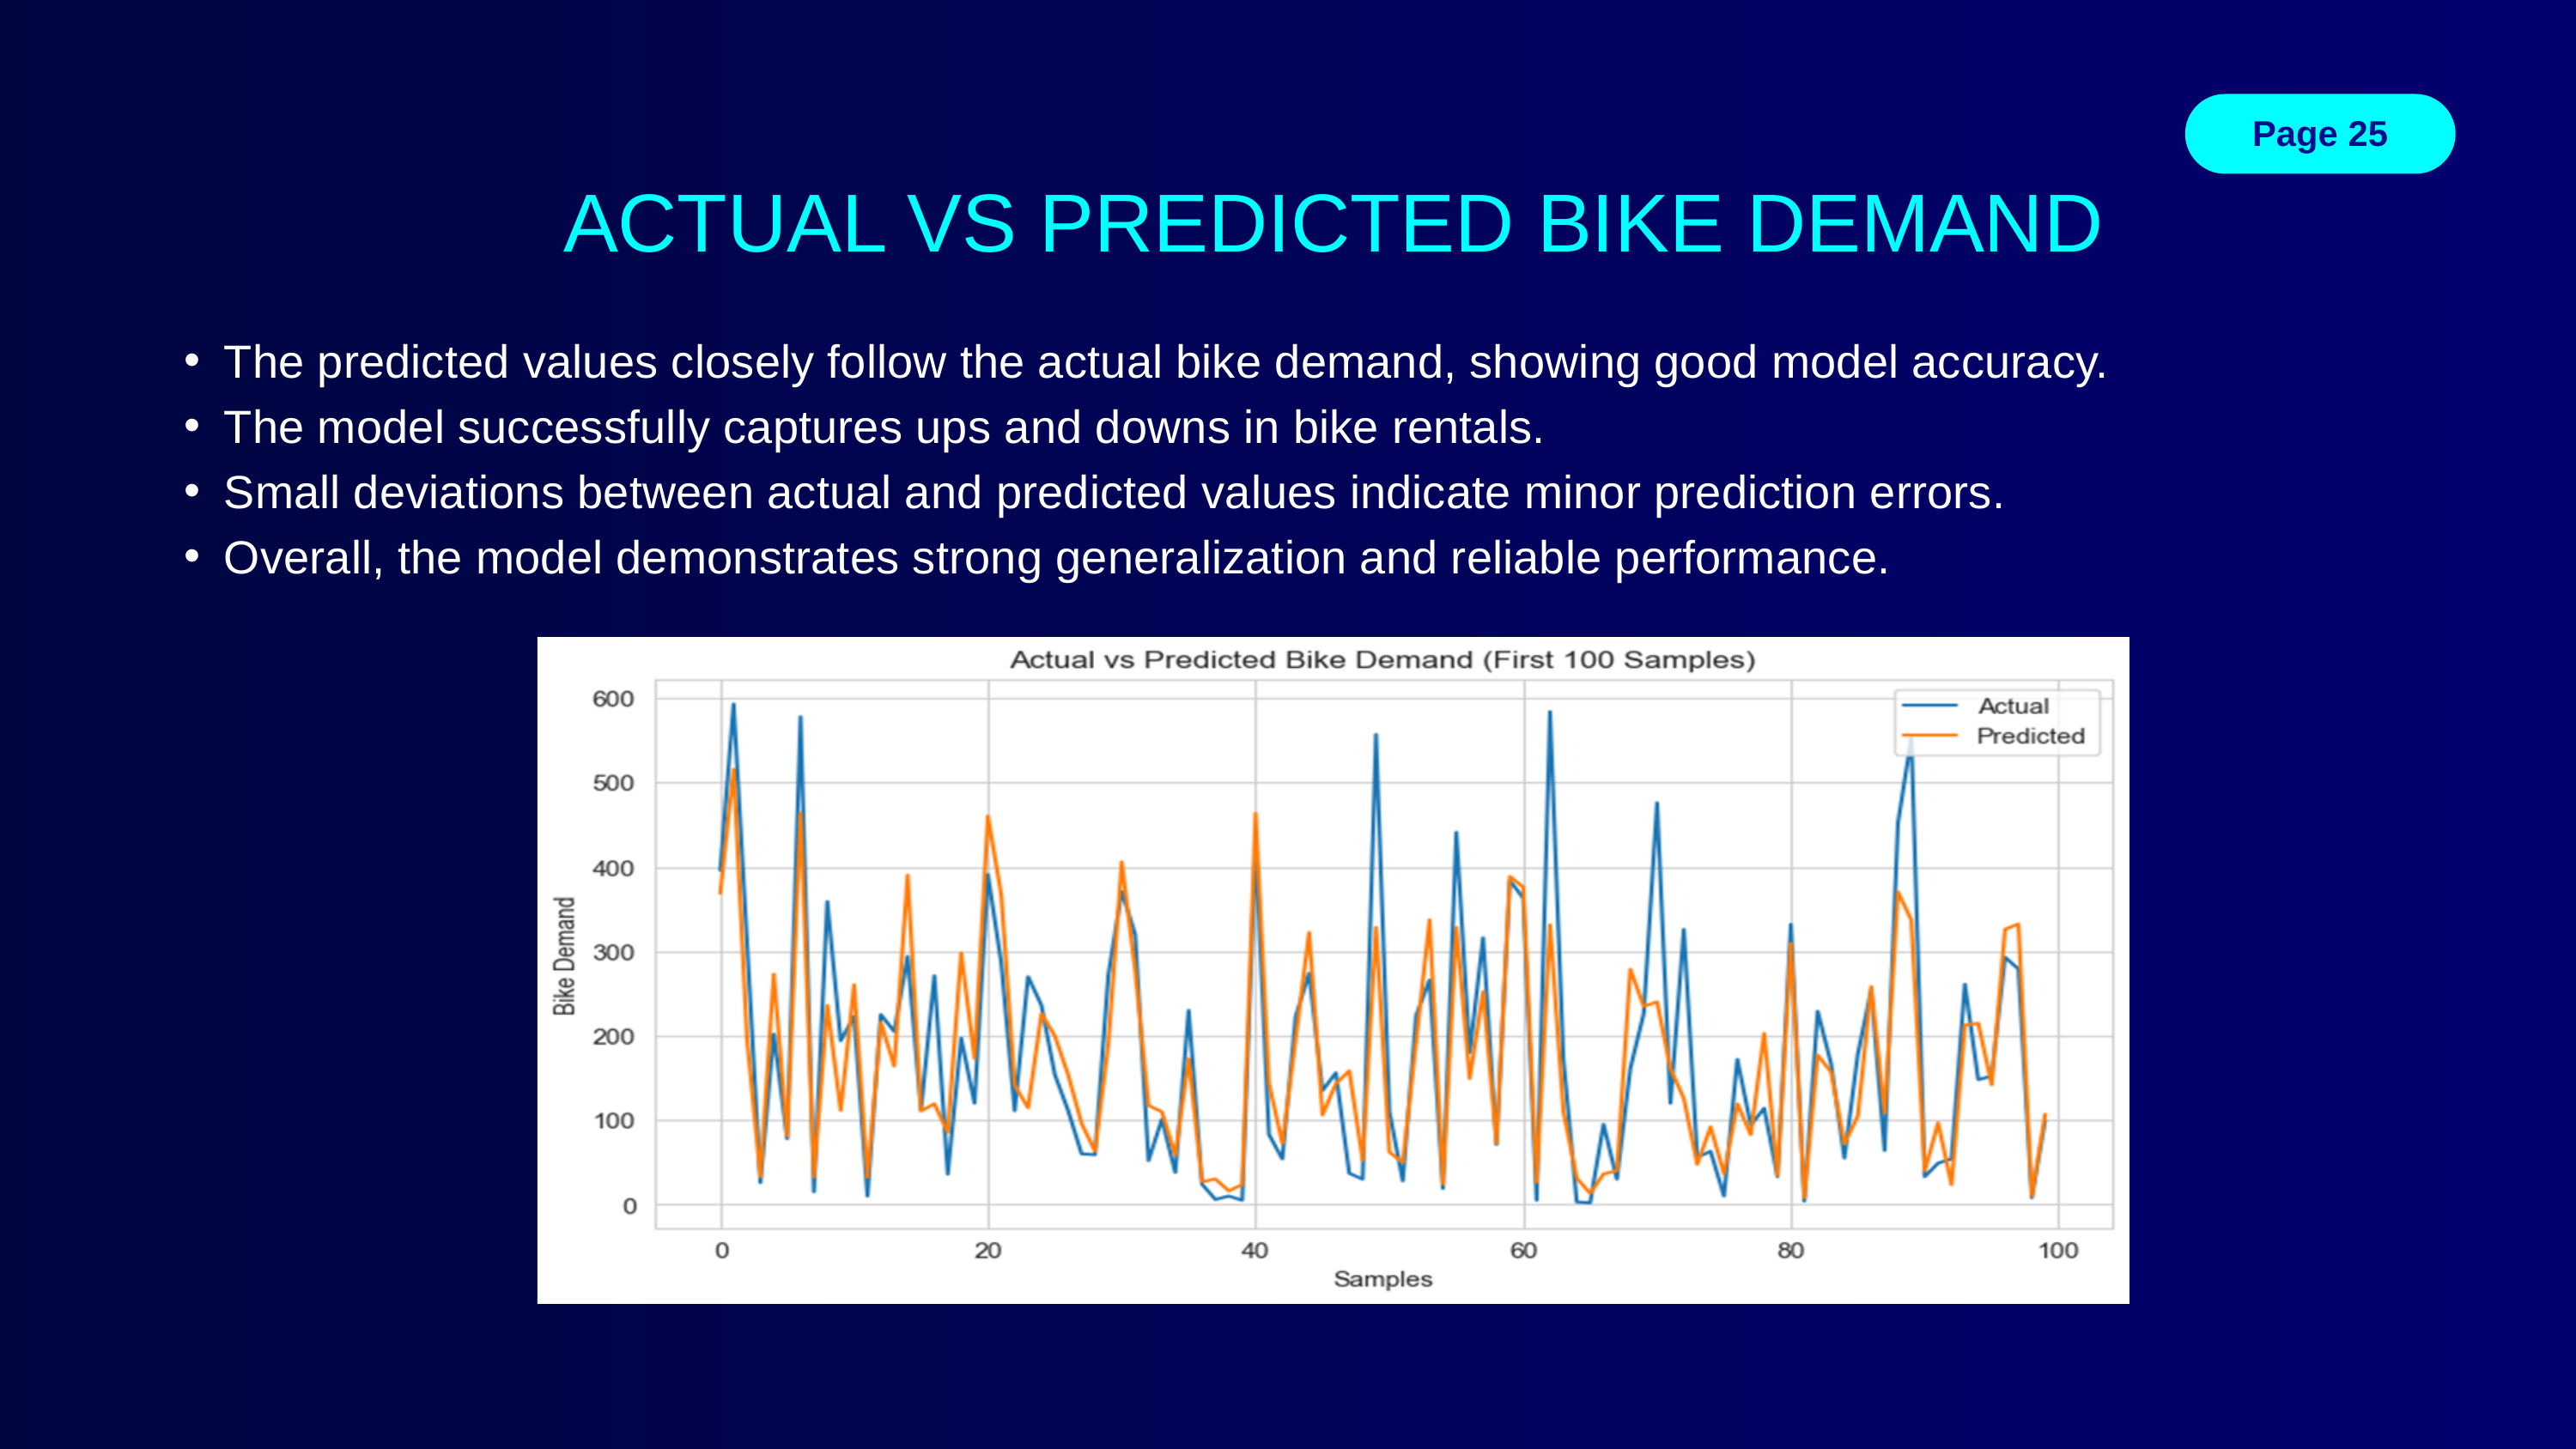

Page 25
ACTUAL VS PREDICTED BIKE DEMAND
The predicted values closely follow the actual bike demand, showing good model accuracy.
The model successfully captures ups and downs in bike rentals.
Small deviations between actual and predicted values indicate minor prediction errors.
Overall, the model demonstrates strong generalization and reliable performance.